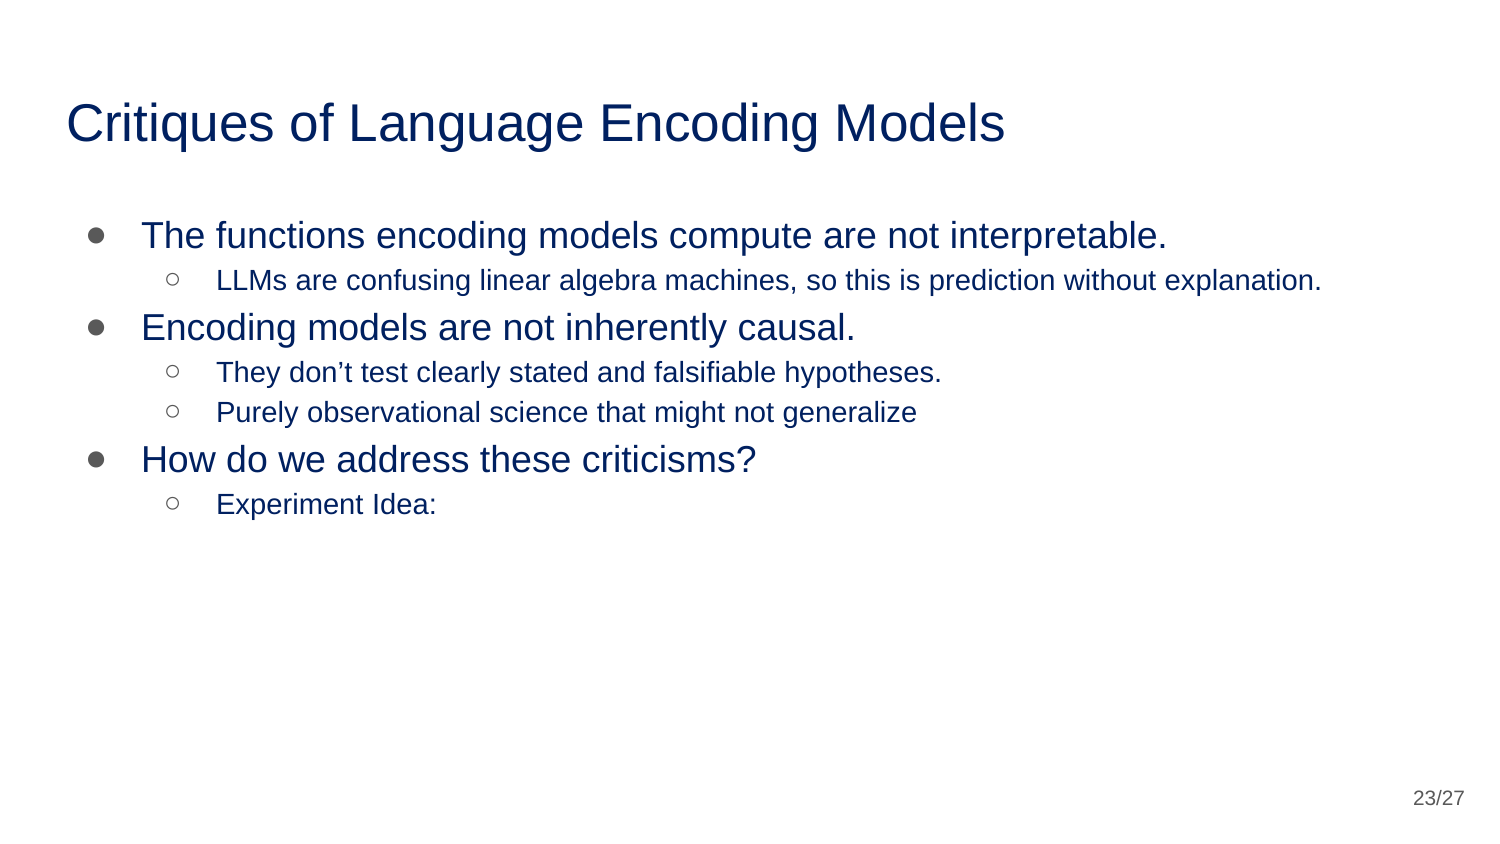

# Critiques of Language Encoding Models
The functions encoding models compute are not interpretable.
LLMs are confusing linear algebra machines, so this is prediction without explanation.
Encoding models are not inherently causal.
They don’t test clearly stated and falsifiable hypotheses.
Purely observational science that might not generalize
How do we address these criticisms?
Experiment Idea:
23/27